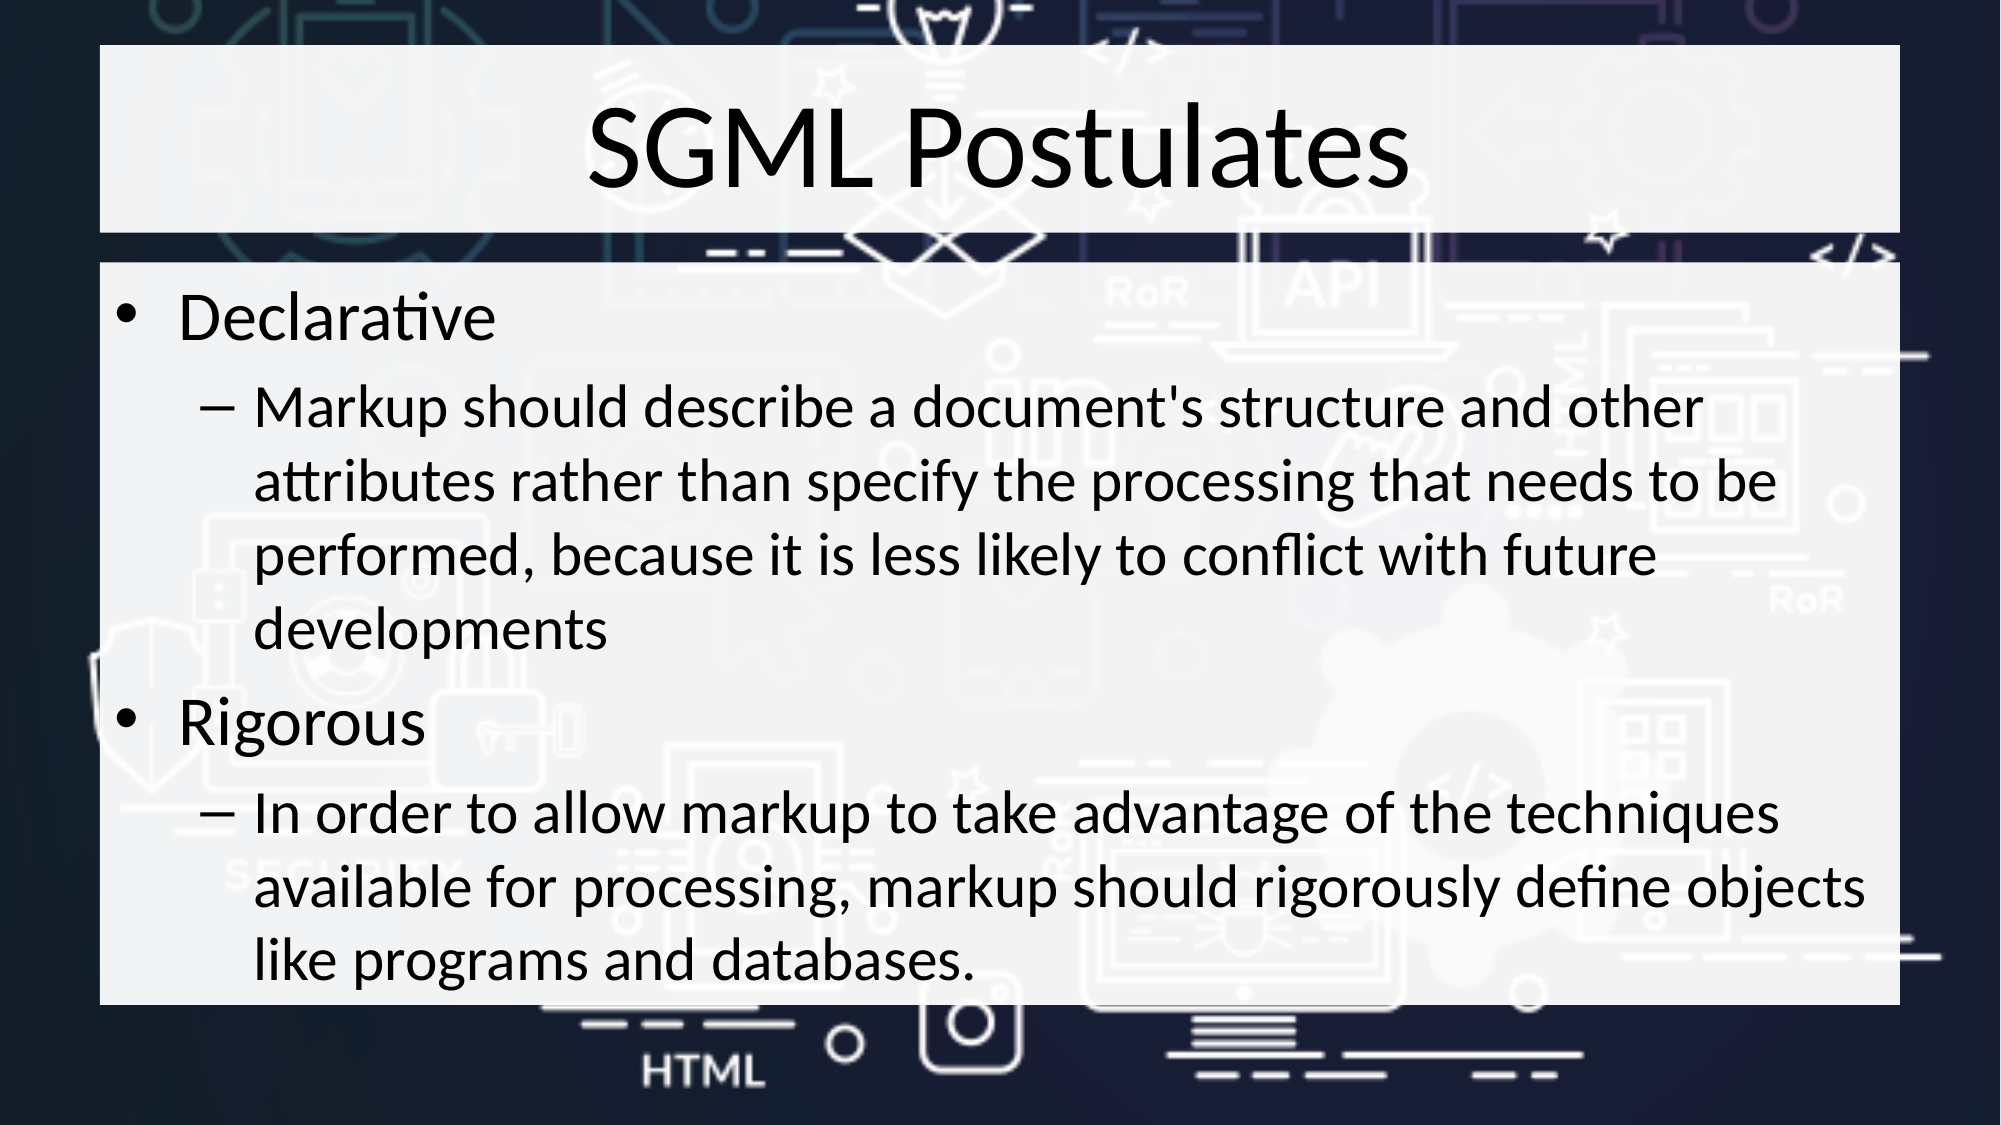

# SGML Postulates
Declarative
Markup should describe a document's structure and other attributes rather than specify the processing that needs to be performed, because it is less likely to conflict with future developments
Rigorous
In order to allow markup to take advantage of the techniques available for processing, markup should rigorously define objects like programs and databases.